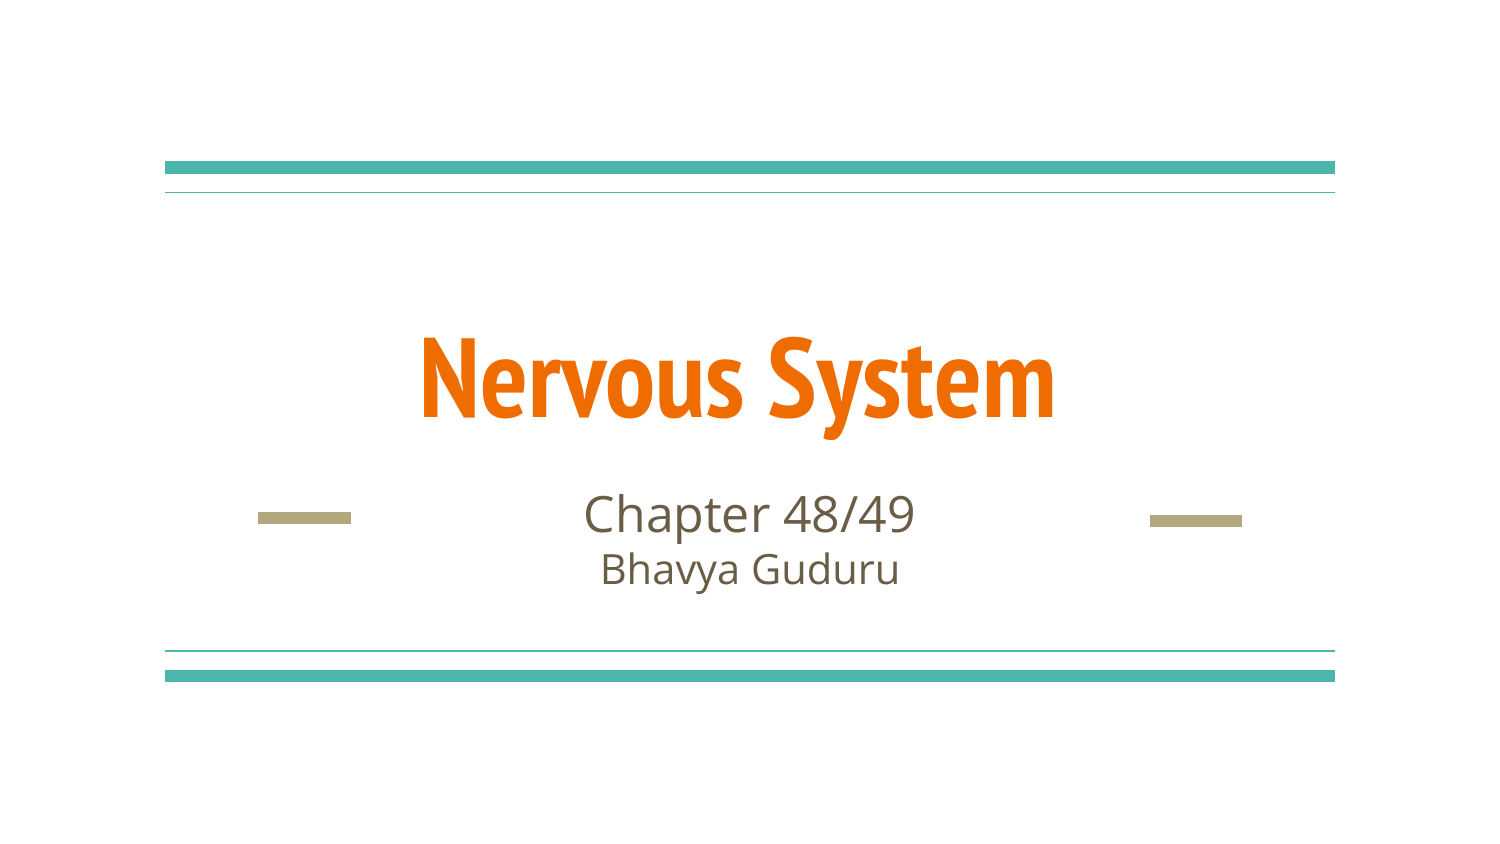

# Nervous System
Chapter 48/49
Bhavya Guduru